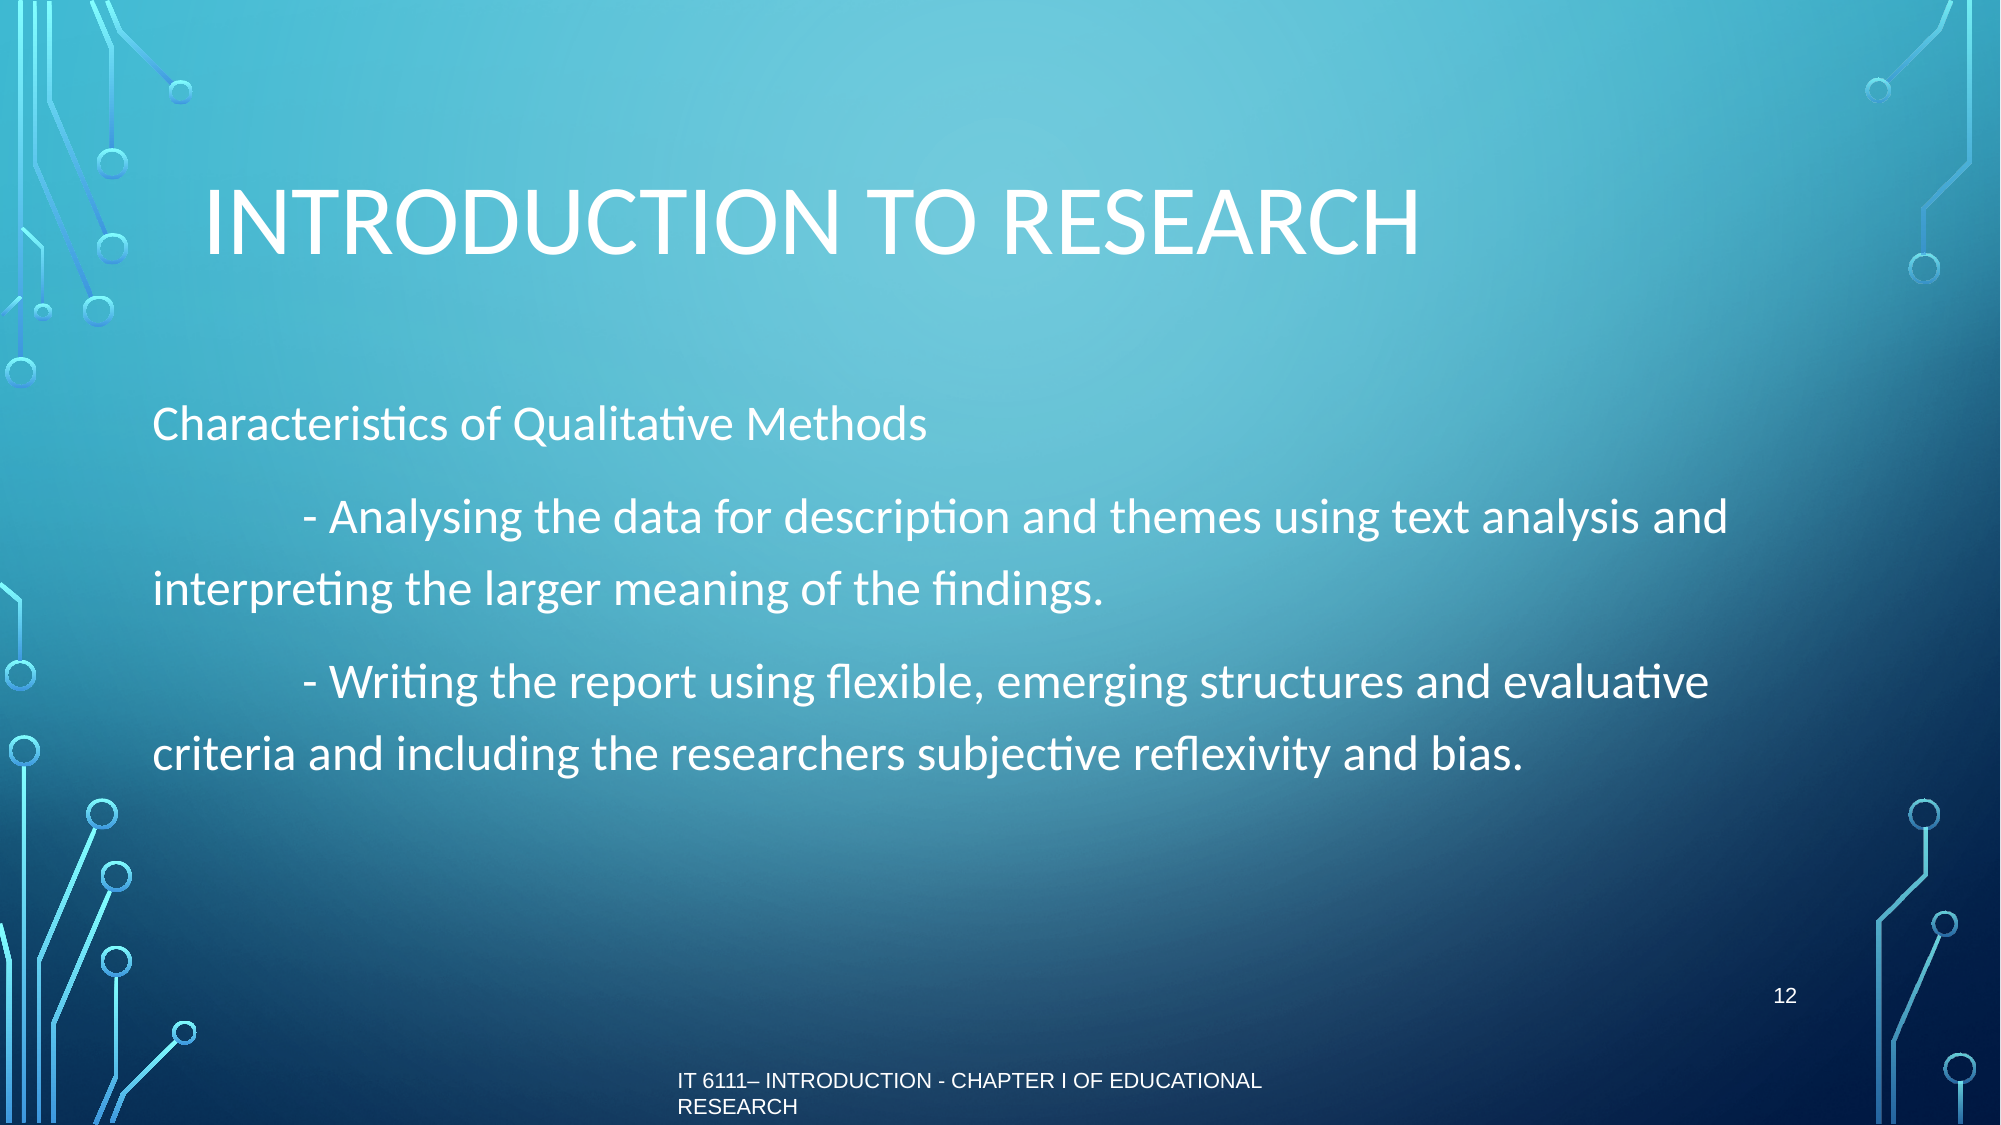

# Introduction to Research
Characteristics of Qualitative Methods
	- Analysing the data for description and themes using text analysis 	and 	interpreting the larger meaning of the findings.
	- Writing the report using flexible, emerging structures and evaluative 	criteria and including the researchers subjective reflexivity and bias.
12
IT 6111– Introduction - Chapter I of Educational Research